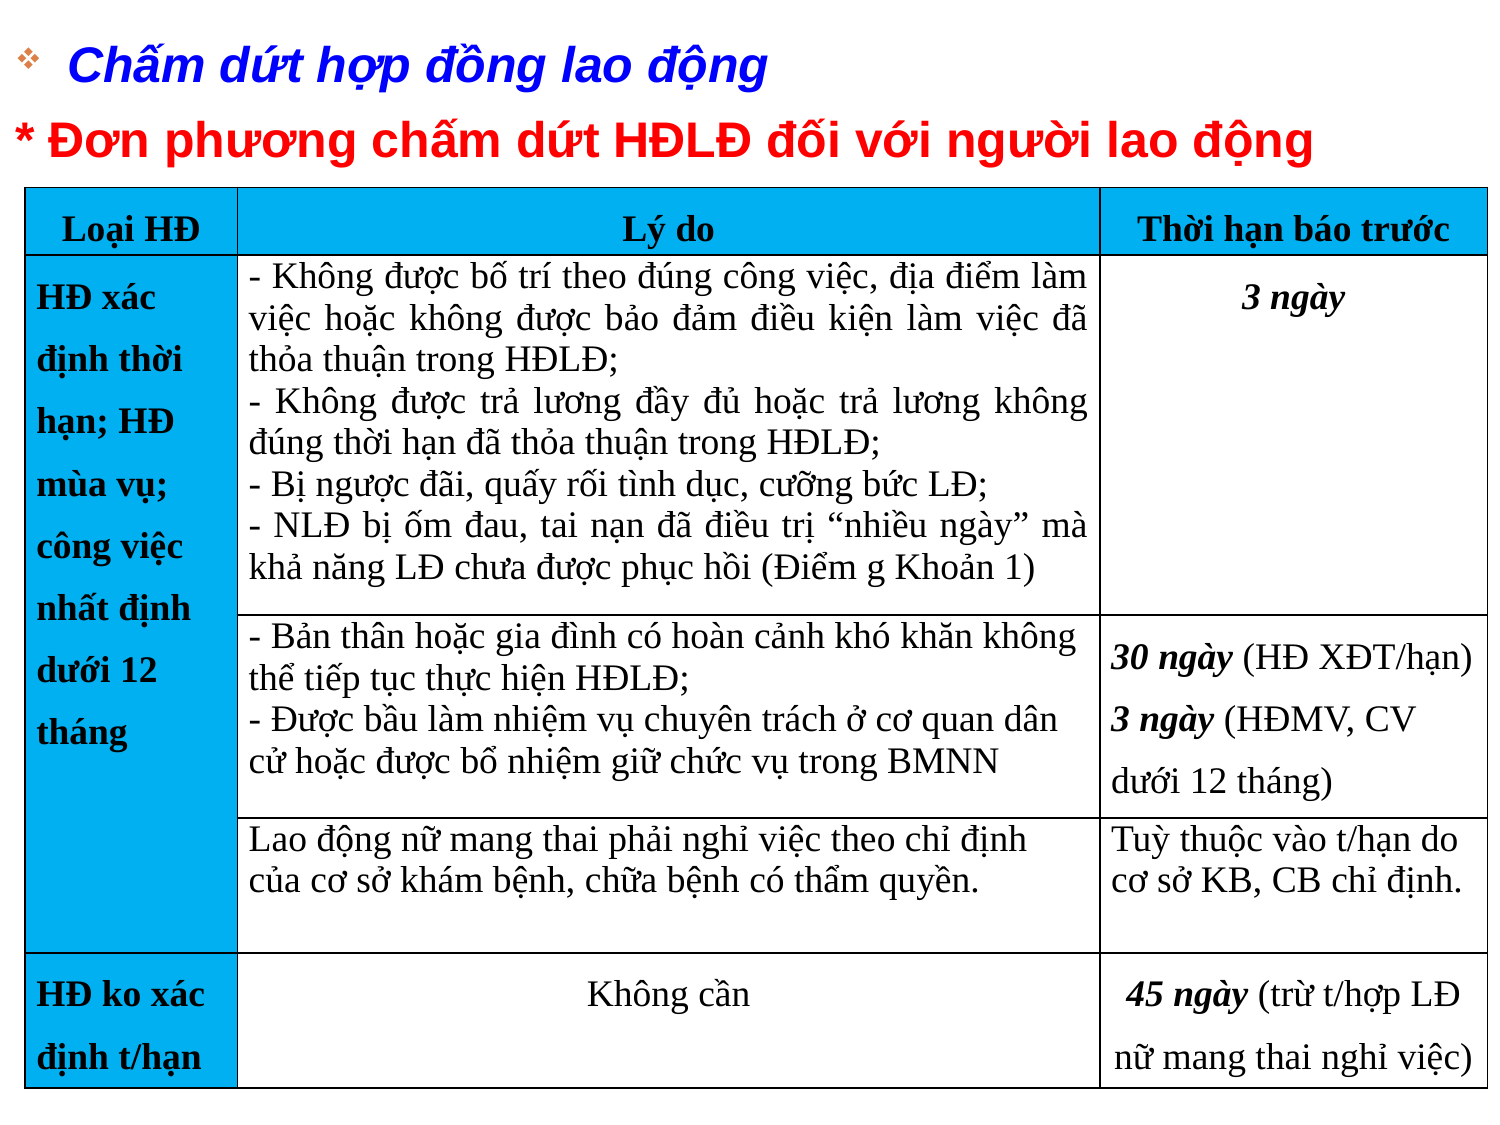

Chấm dứt hợp đồng lao động
* Đơn phương chấm dứt HĐLĐ đối với người lao động

| Loại HĐ | Lý do | Thời hạn báo trước |
| --- | --- | --- |
| HĐ xác định thời hạn; HĐ mùa vụ; công việc nhất định dưới 12 tháng | - Không được bố trí theo đúng công việc, địa điểm làm việc hoặc không được bảo đảm điều kiện làm việc đã thỏa thuận trong HĐLĐ; - Không được trả lương đầy đủ hoặc trả lương không đúng thời hạn đã thỏa thuận trong HĐLĐ; - Bị ngược đãi, quấy rối tình dục, cưỡng bức LĐ; - NLĐ bị ốm đau, tai nạn đã điều trị “nhiều ngày” mà khả năng LĐ chưa được phục hồi (Điểm g Khoản 1) | 3 ngày |
|  | - Bản thân hoặc gia đình có hoàn cảnh khó khăn không thể tiếp tục thực hiện HĐLĐ; - Được bầu làm nhiệm vụ chuyên trách ở cơ quan dân cử hoặc được bổ nhiệm giữ chức vụ trong BMNN | 30 ngày (HĐ XĐT/hạn) 3 ngày (HĐMV, CV dưới 12 tháng) |
|  | Lao động nữ mang thai phải nghỉ việc theo chỉ định của cơ sở khám bệnh, chữa bệnh có thẩm quyền. | Tuỳ thuộc vào t/hạn do cơ sở KB, CB chỉ định. |
| HĐ ko xác định t/hạn | Không cần | 45 ngày (trừ t/hợp LĐ nữ mang thai nghỉ việc) |